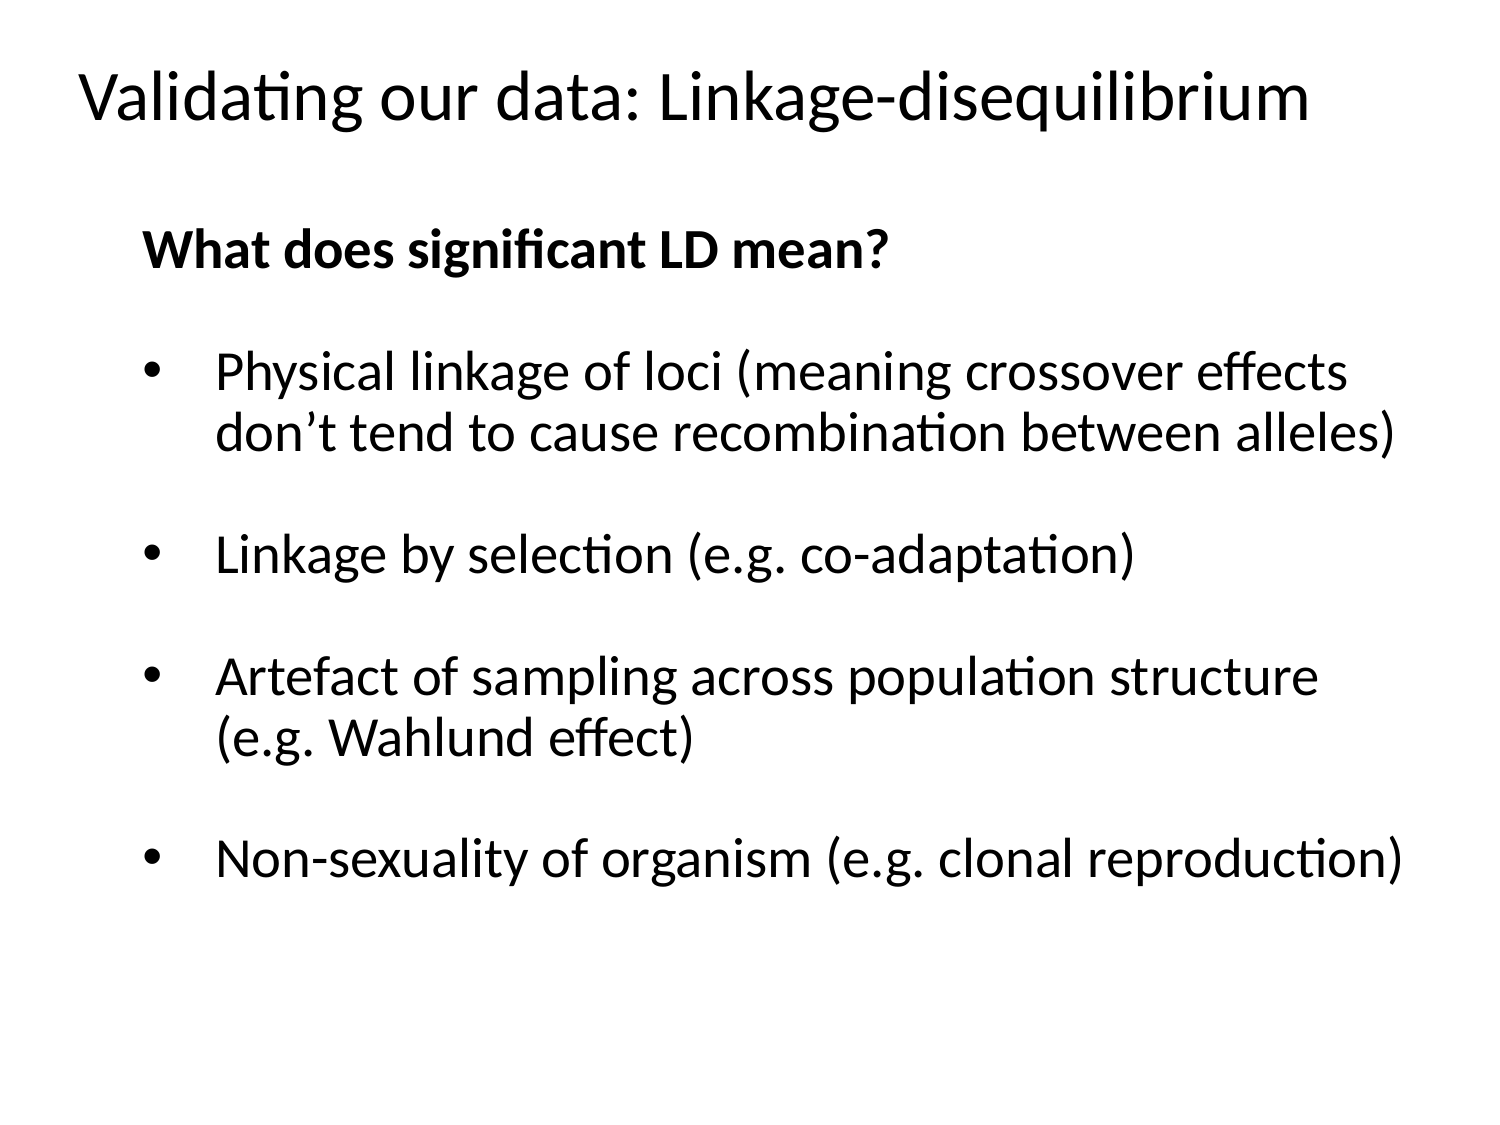

# Validating our data: Linkage-disequilibrium
What does significant LD mean?

Physical linkage of loci (meaning crossover effects don’t tend to cause recombination between alleles)

Linkage by selection (e.g. co-adaptation)

Artefact of sampling across population structure (e.g. Wahlund effect)

Non-sexuality of organism (e.g. clonal reproduction)